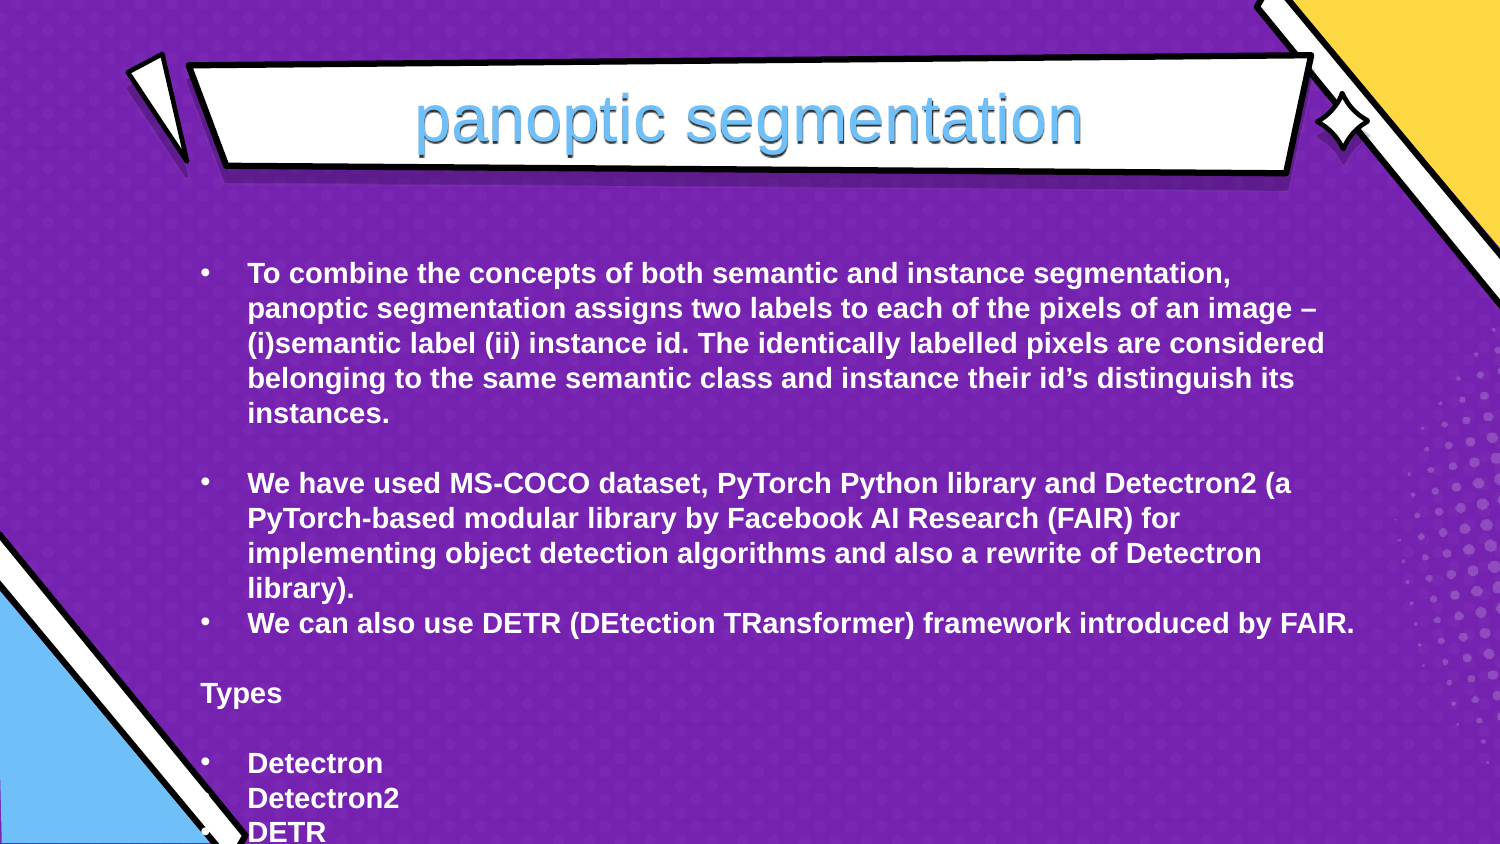

# panoptic segmentation
To combine the concepts of both semantic and instance segmentation, panoptic segmentation assigns two labels to each of the pixels of an image – (i)semantic label (ii) instance id. The identically labelled pixels are considered belonging to the same semantic class and instance their id’s distinguish its instances.

We have used MS-COCO dataset, PyTorch Python library and Detectron2 (a PyTorch-based modular library by Facebook AI Research (FAIR) for implementing object detection algorithms and also a rewrite of Detectron library).
We can also use DETR (DEtection TRansformer) framework introduced by FAIR.

Types

Detectron
Detectron2
DETR